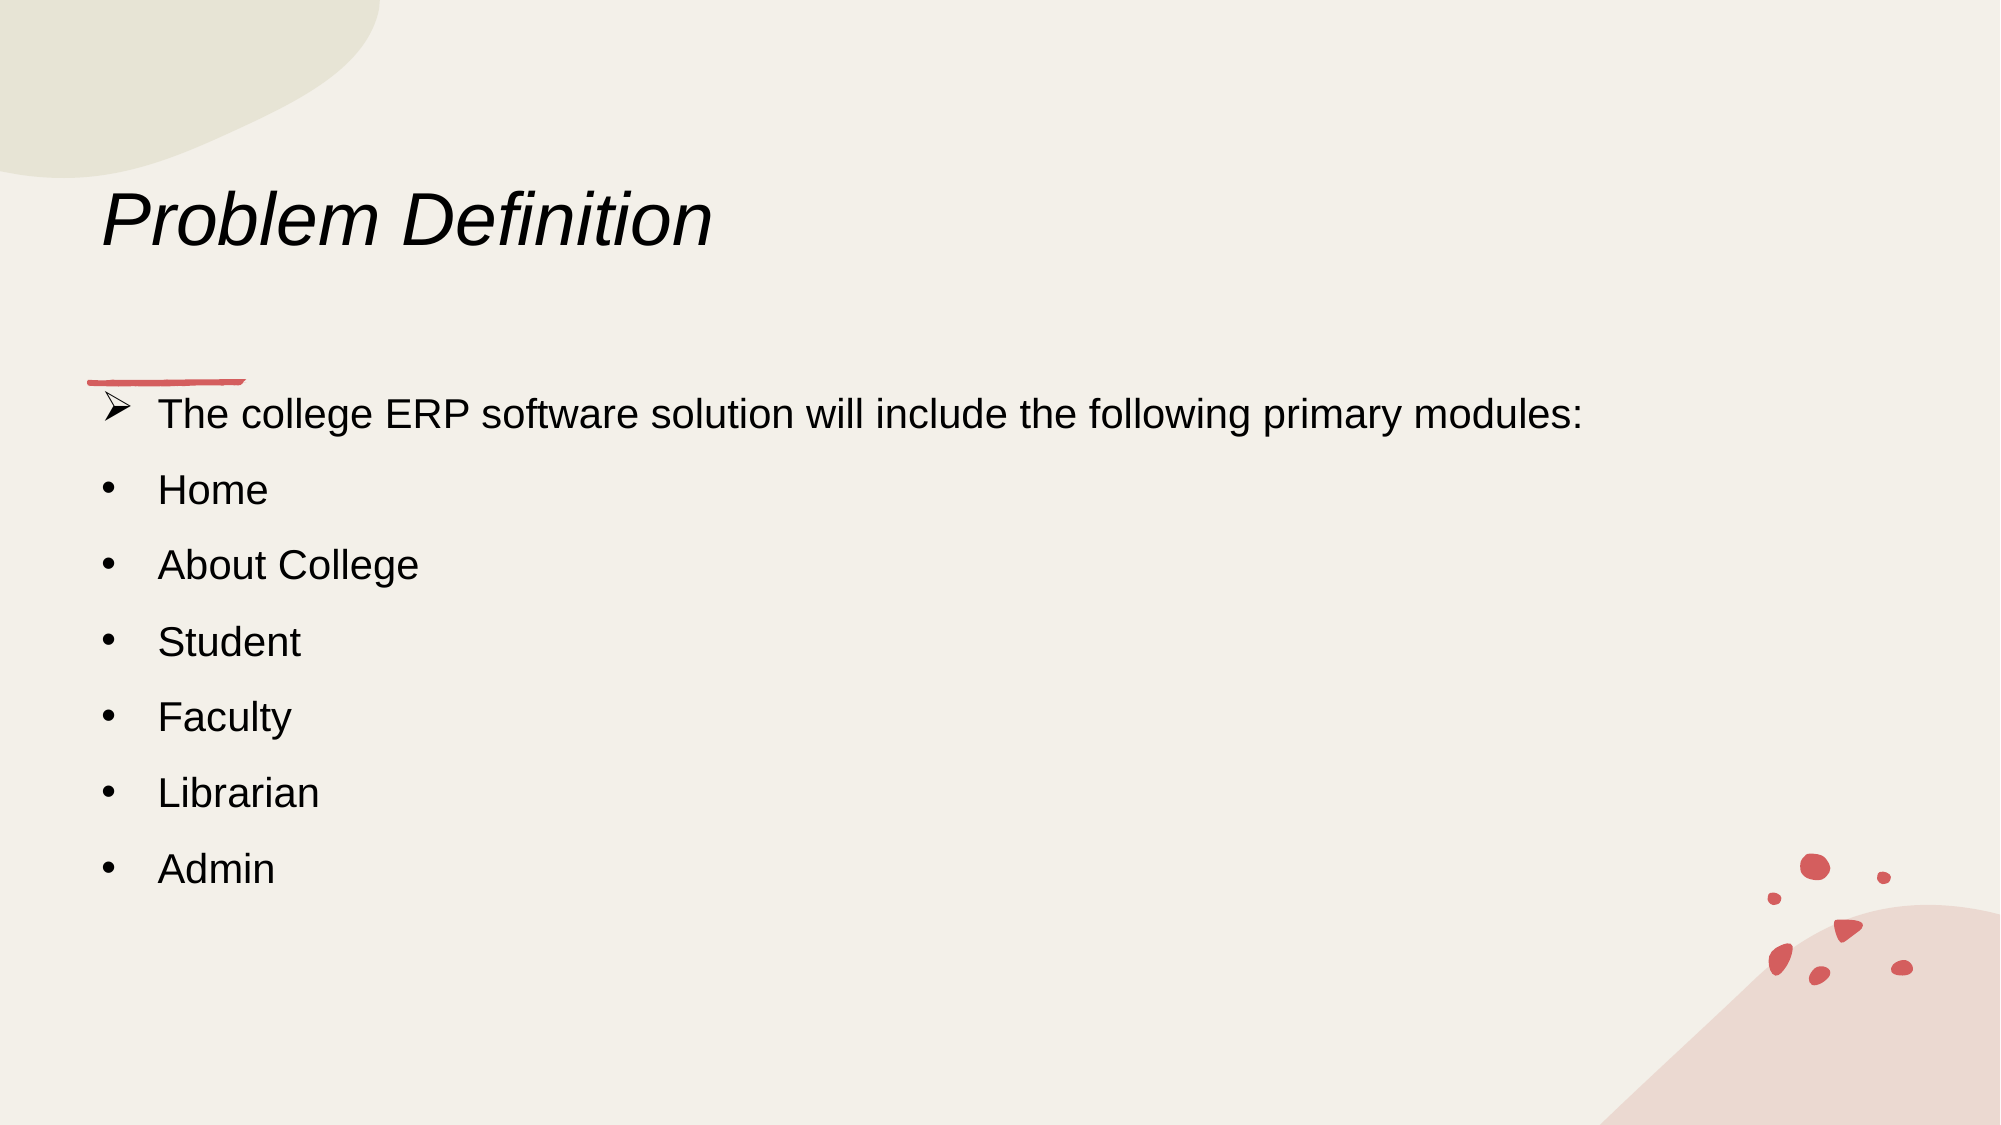

# Problem Definition
The college ERP software solution will include the following primary modules:
Home
About College
Student
Faculty
Librarian
Admin